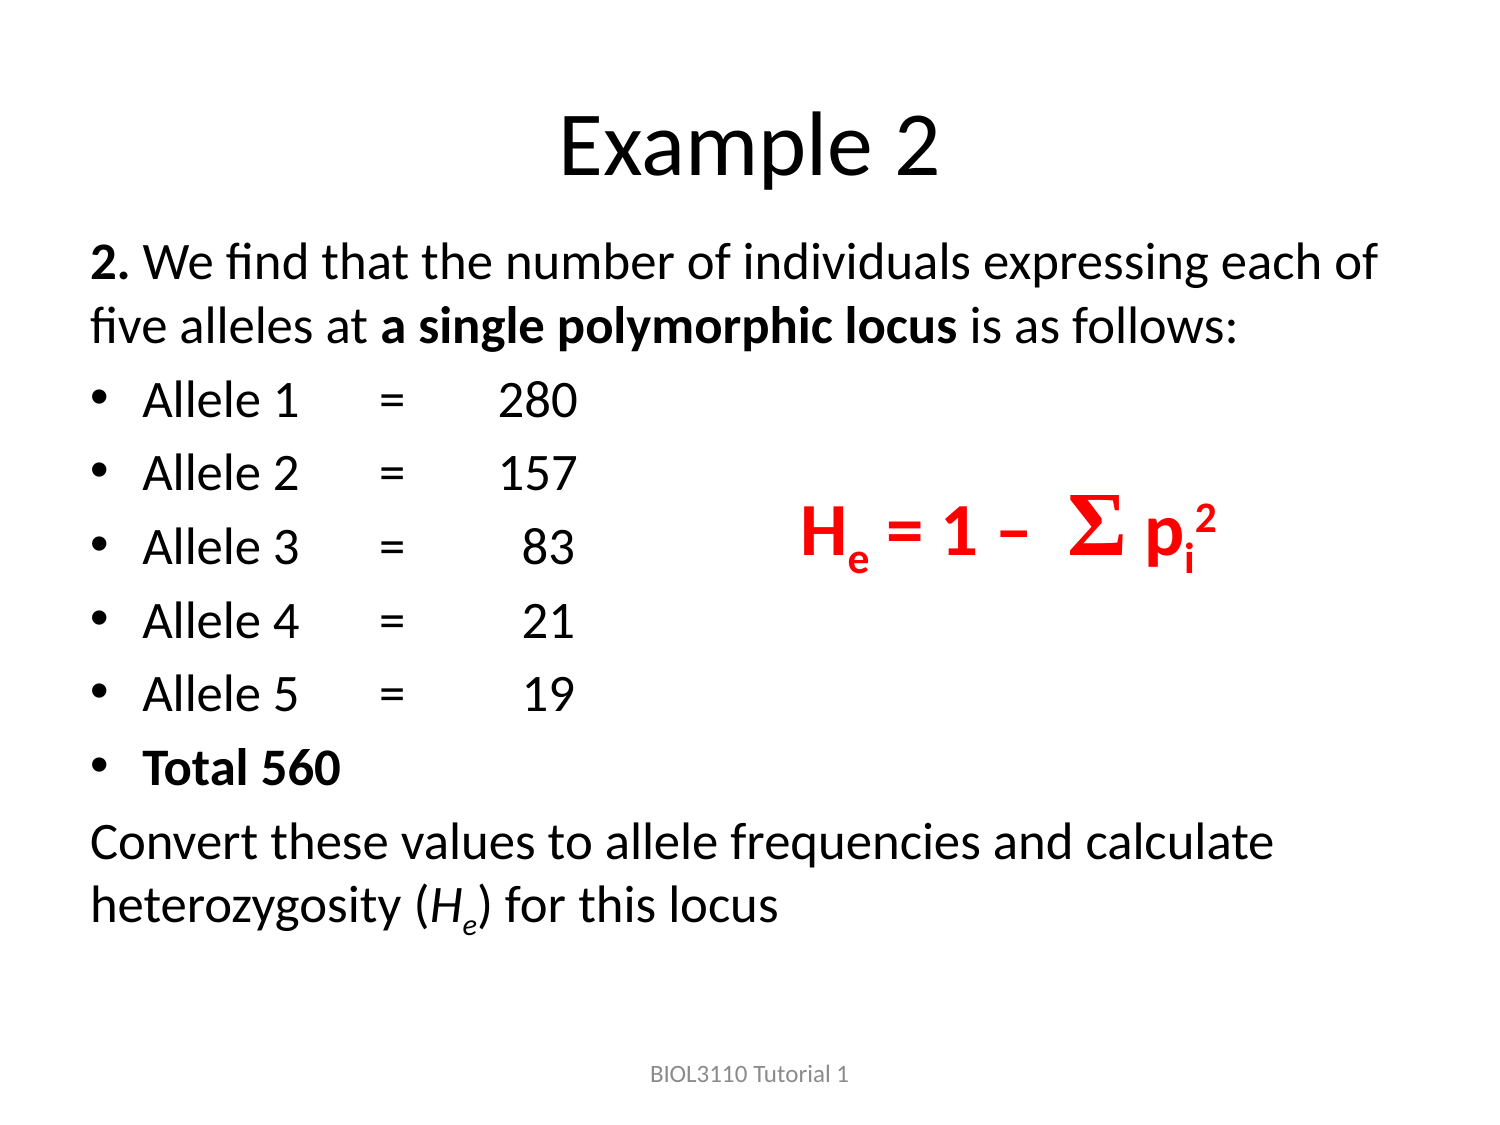

# Example 2
2. We find that the number of individuals expressing each of five alleles at a single polymorphic locus is as follows:
Allele 1	=	280
Allele 2	= 	157
Allele 3	= 	  83
Allele 4	= 	  21
Allele 5	= 	  19
Total		560
Convert these values to allele frequencies and calculate heterozygosity (He) for this locus

He = 1 –  Σ pi2

BIOL3110 Tutorial 1